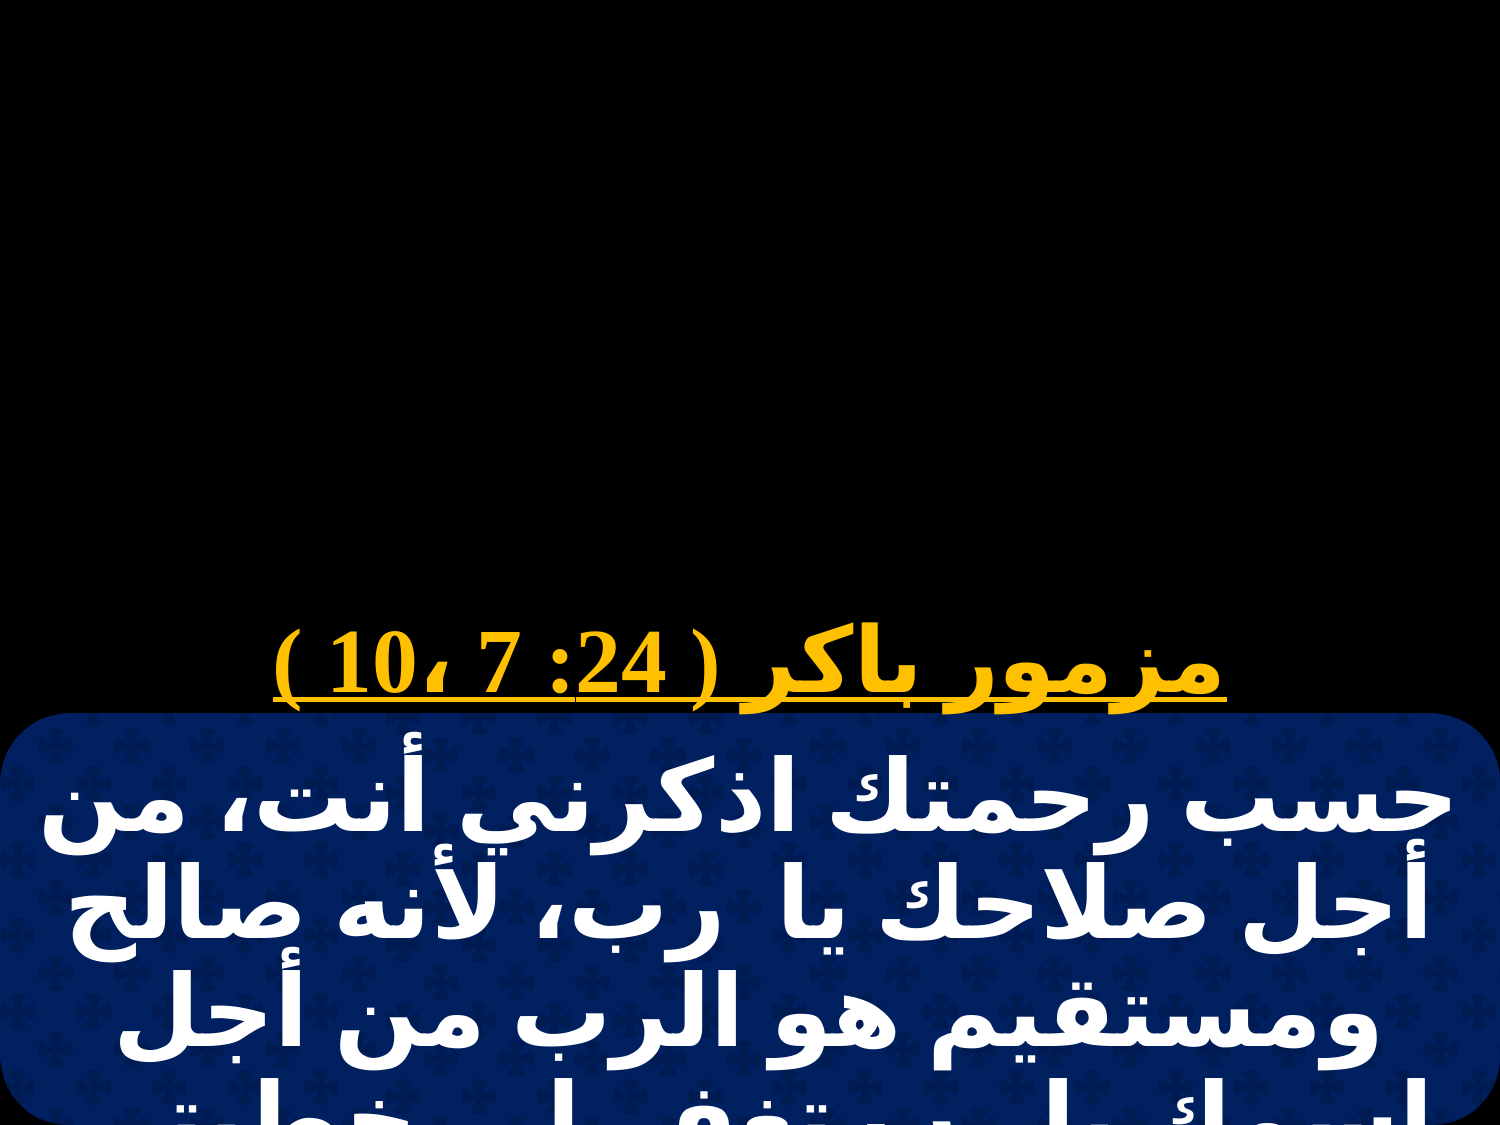

# باكر 2 سبت
مزمور باكر ( 24: 7 ،10 )
حسب رحمتك اذكرني أنت، من أجل صلاحك يا  رب، لأنه صالح ومستقيم هو الرب من أجل اسمك يا رب تغفر لي خطيتى لأنها كثيرة.